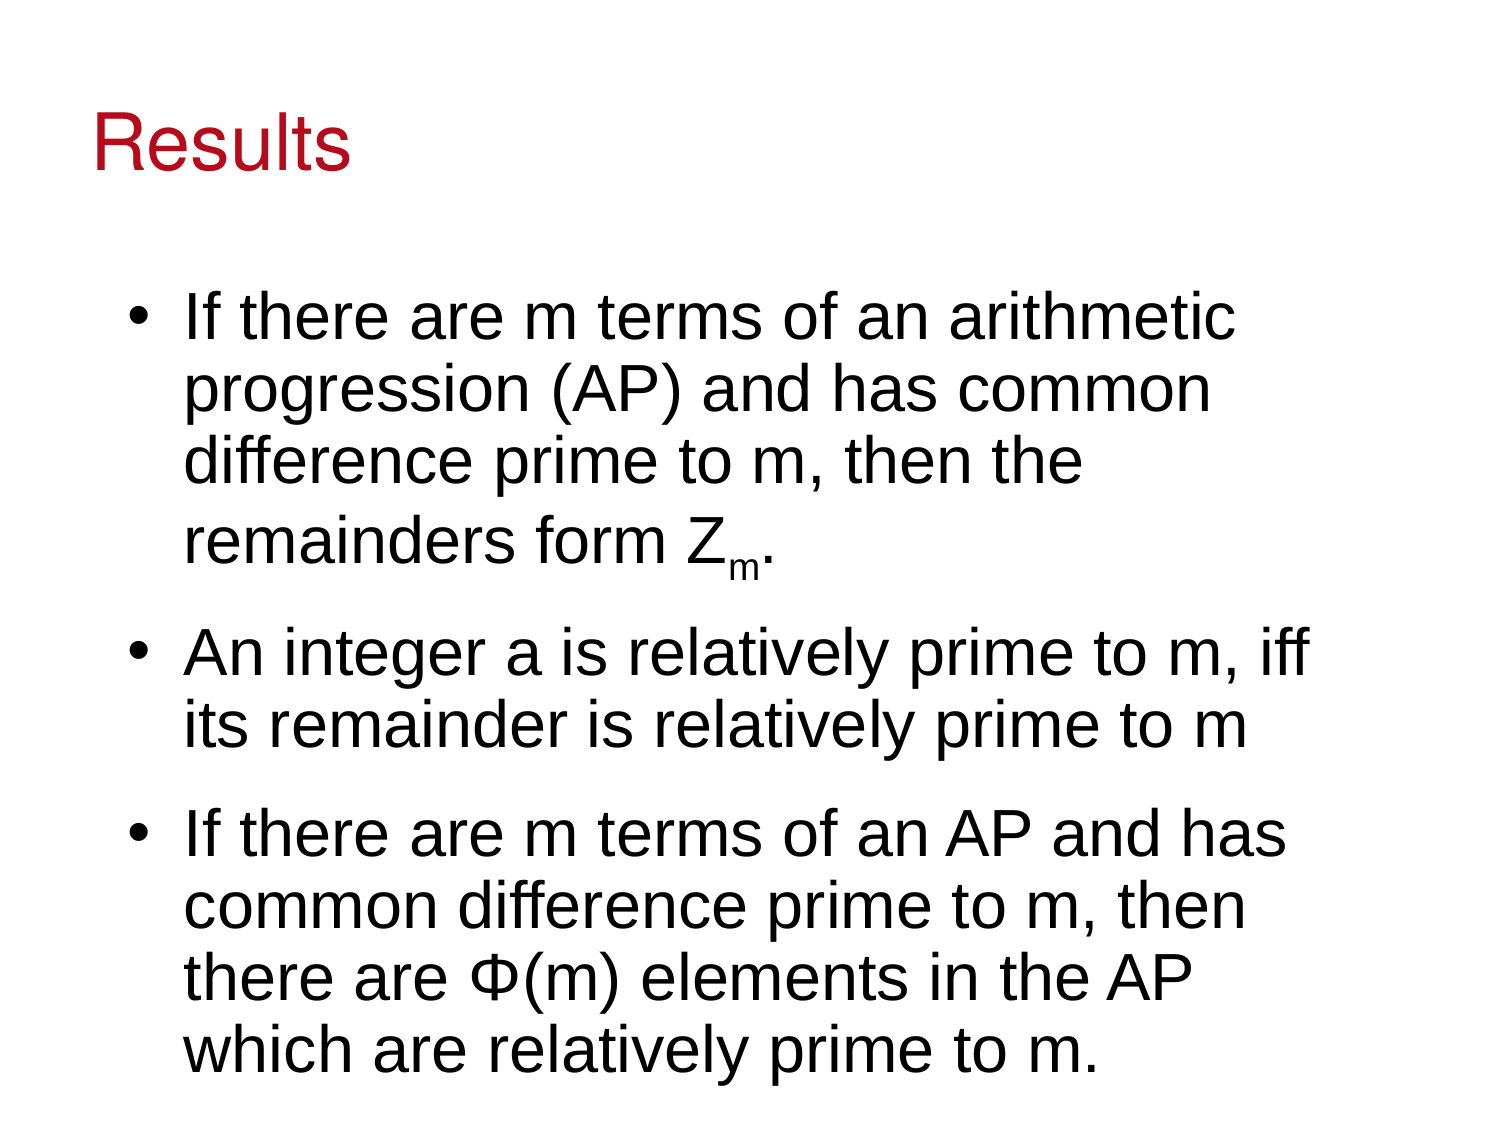

# Results
If there are m terms of an arithmetic progression (AP) and has common difference prime to m, then the remainders form Zm.
An integer a is relatively prime to m, iff its remainder is relatively prime to m
If there are m terms of an AP and has common difference prime to m, then there are Φ(m) elements in the AP which are relatively prime to m.